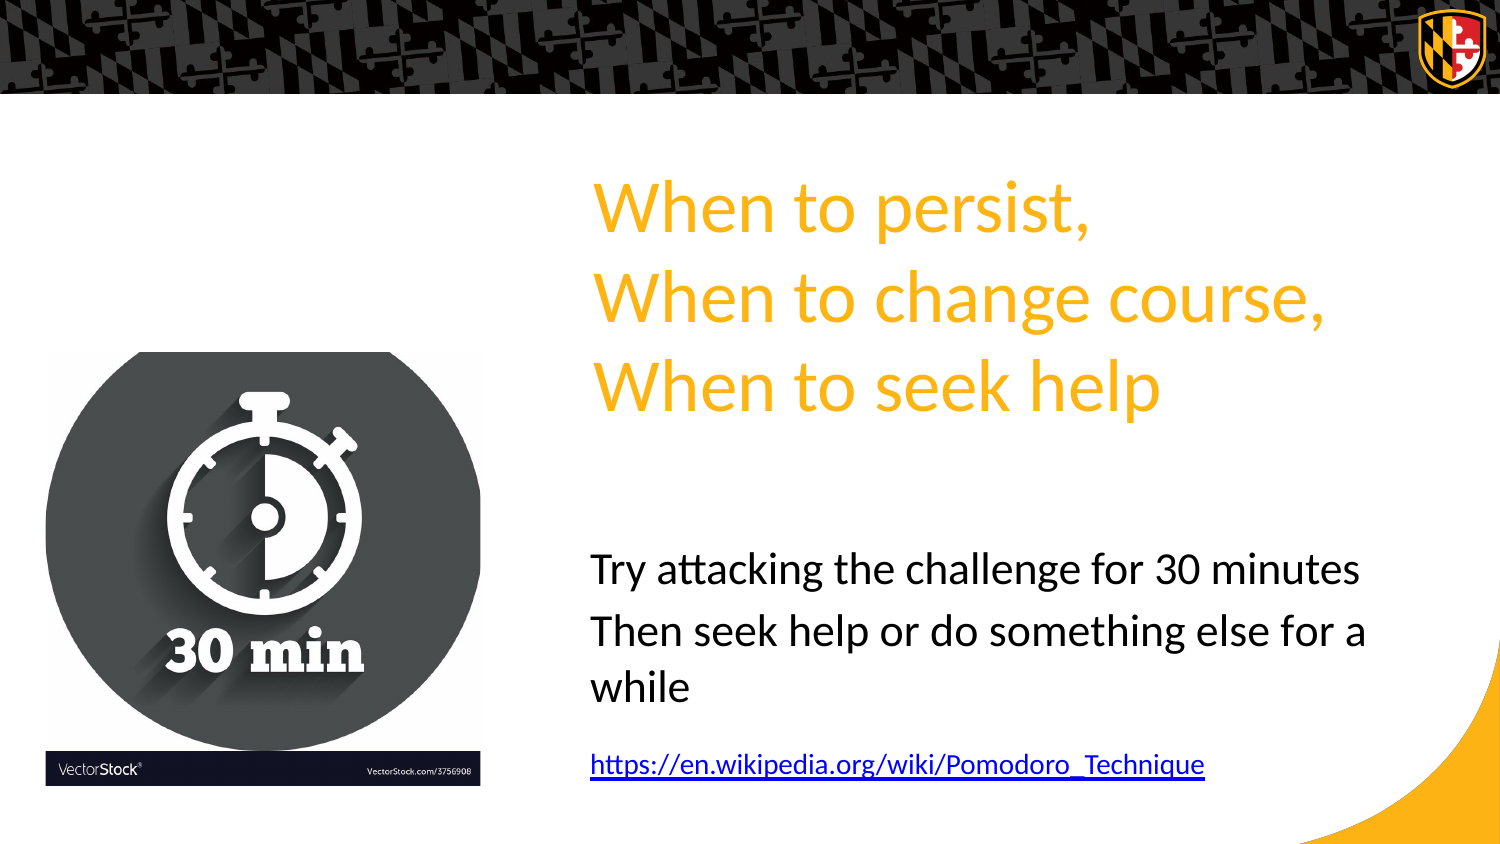

When
When
When
to
to
to
persist,
change course,
seek help

Try attacking the challenge for 30 minutes
Then seek help or do something else for a
while

https://en.wikipedia.org/wiki/Pomodoro_Technique